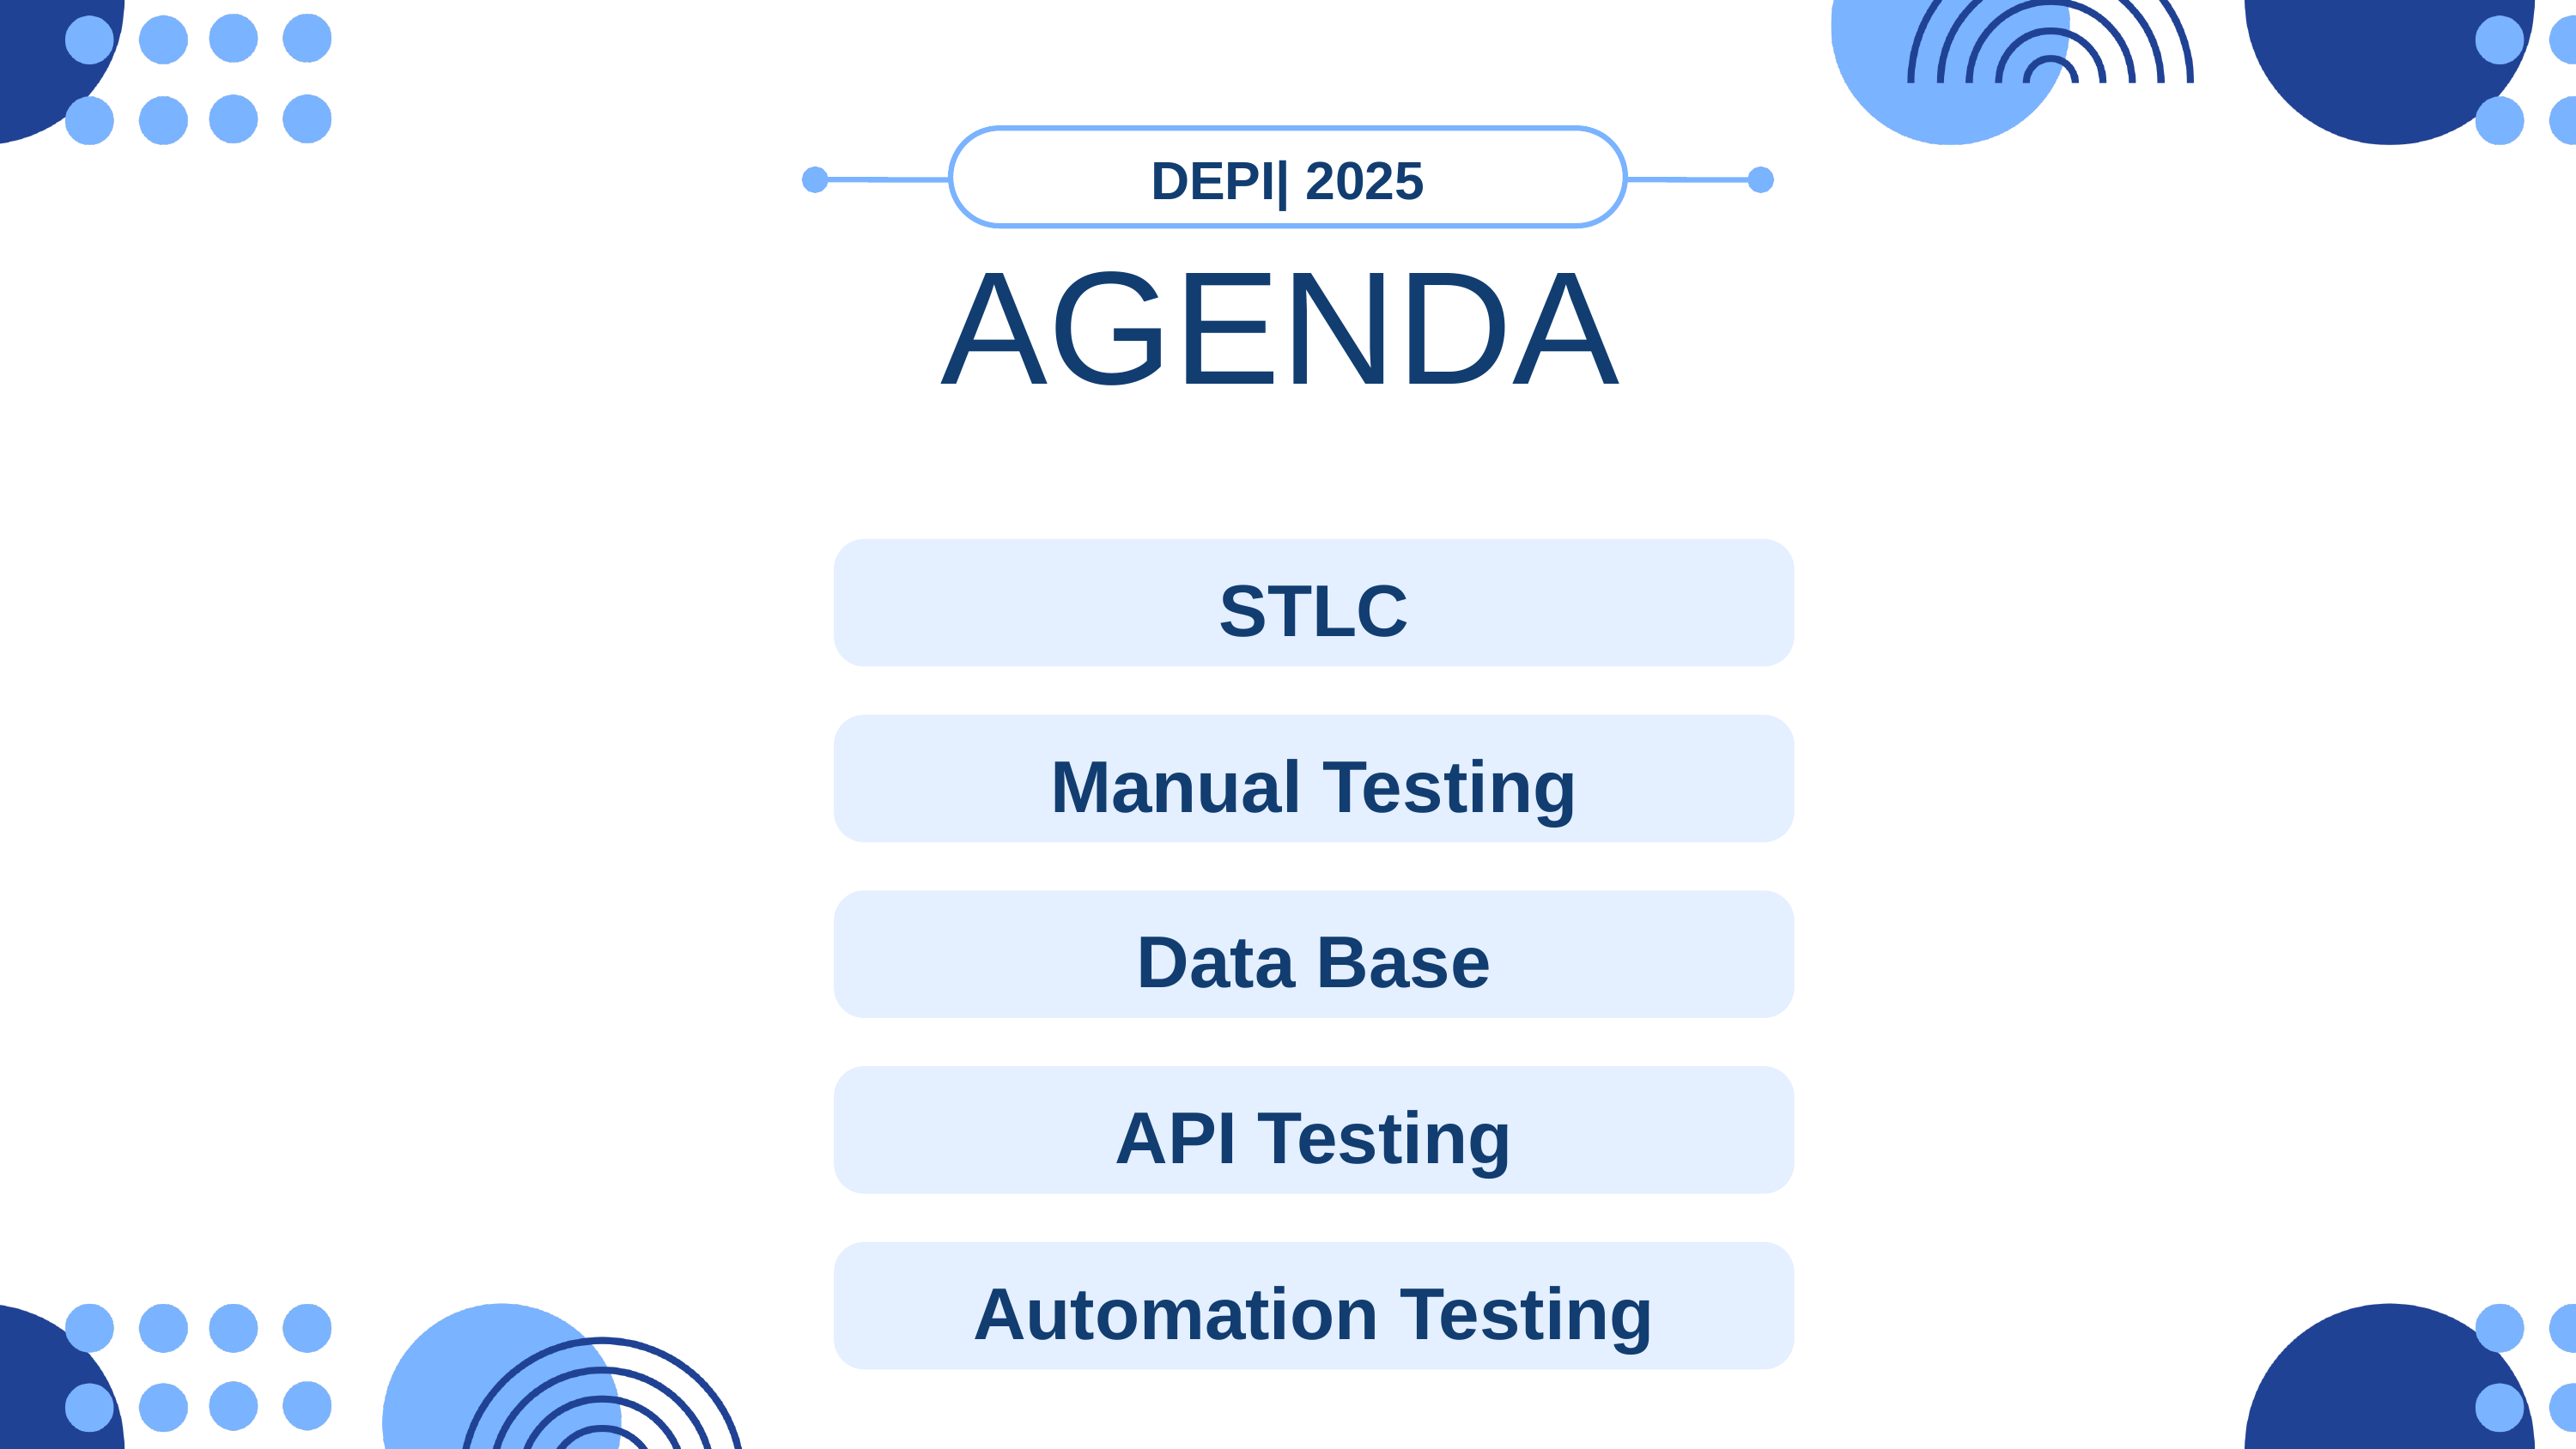

DEPI| 2025

AGENDA

STLC

Manual Testing

Data Base

API Testing

Automation Testing